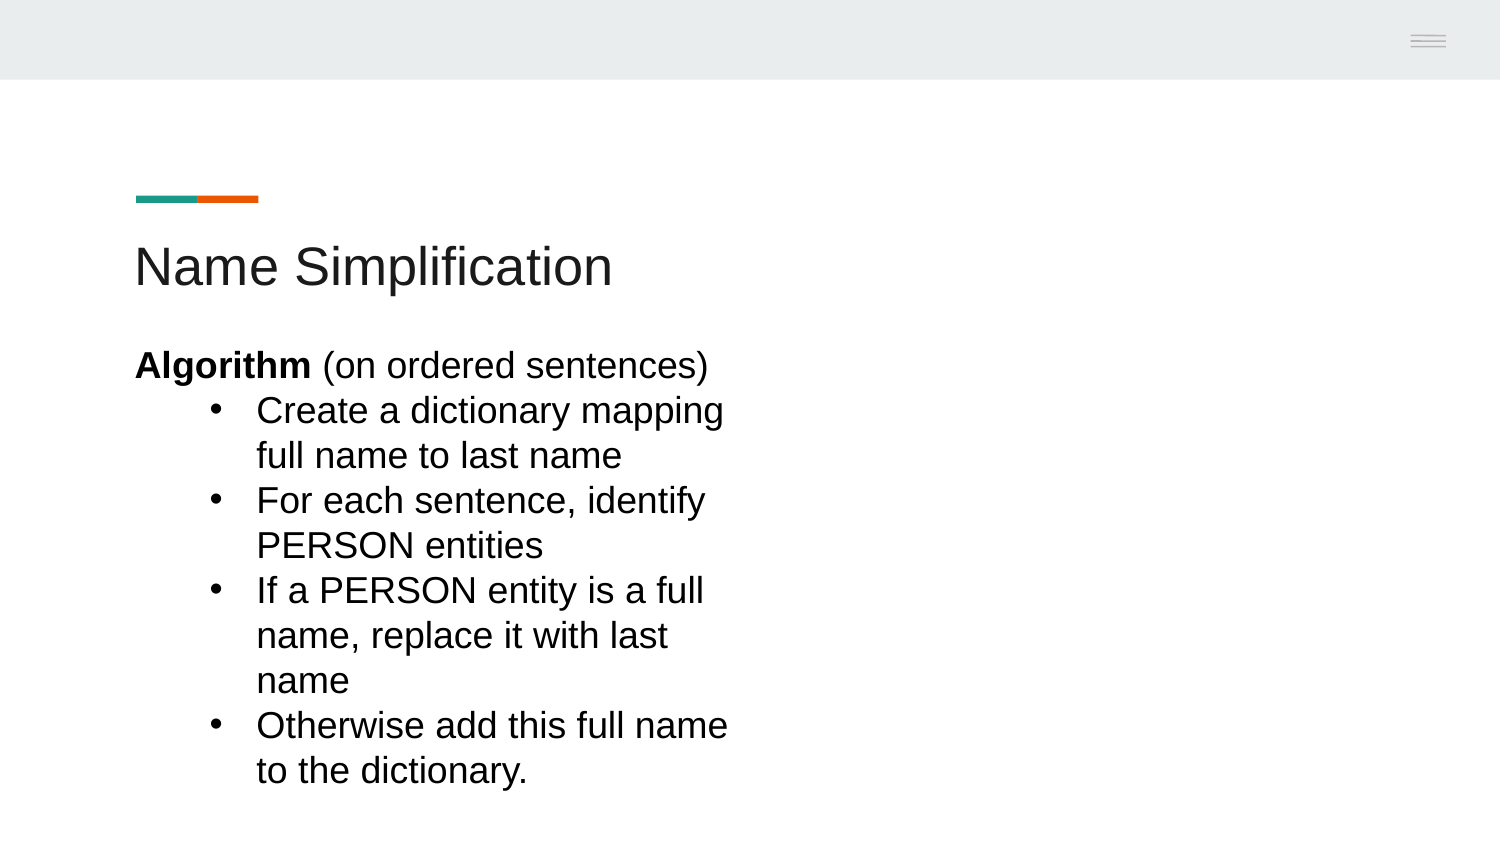

Name Simplification
Algorithm (on ordered sentences)
Create a dictionary mapping full name to last name
For each sentence, identify PERSON entities
If a PERSON entity is a full name, replace it with last name
Otherwise add this full name to the dictionary.